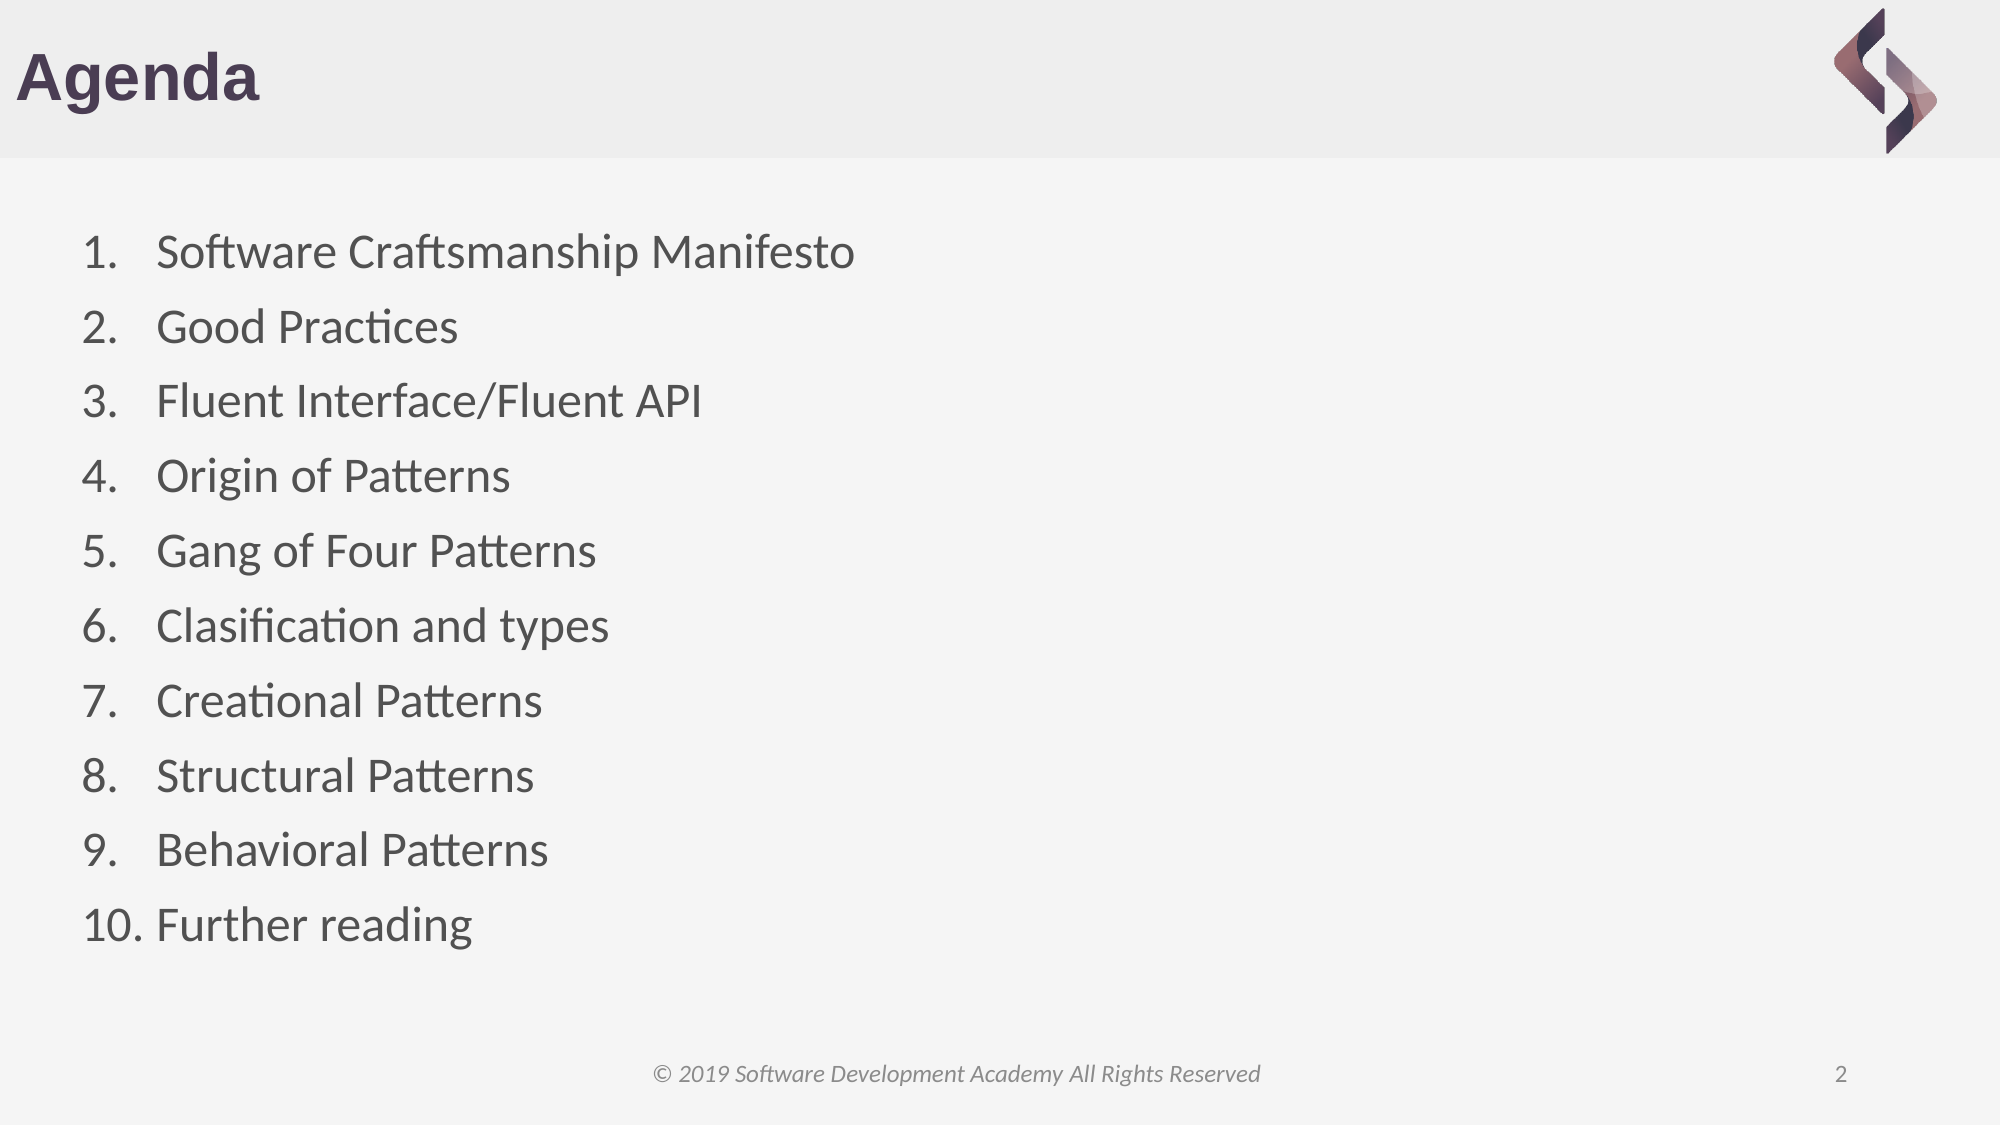

# Agenda
Software Craftsmanship Manifesto
Good Practices
Fluent Interface/Fluent API
Origin of Patterns
Gang of Four Patterns
Clasification and types
Creational Patterns
Structural Patterns
Behavioral Patterns
Further reading
© 2019 Software Development Academy All Rights Reserved
2